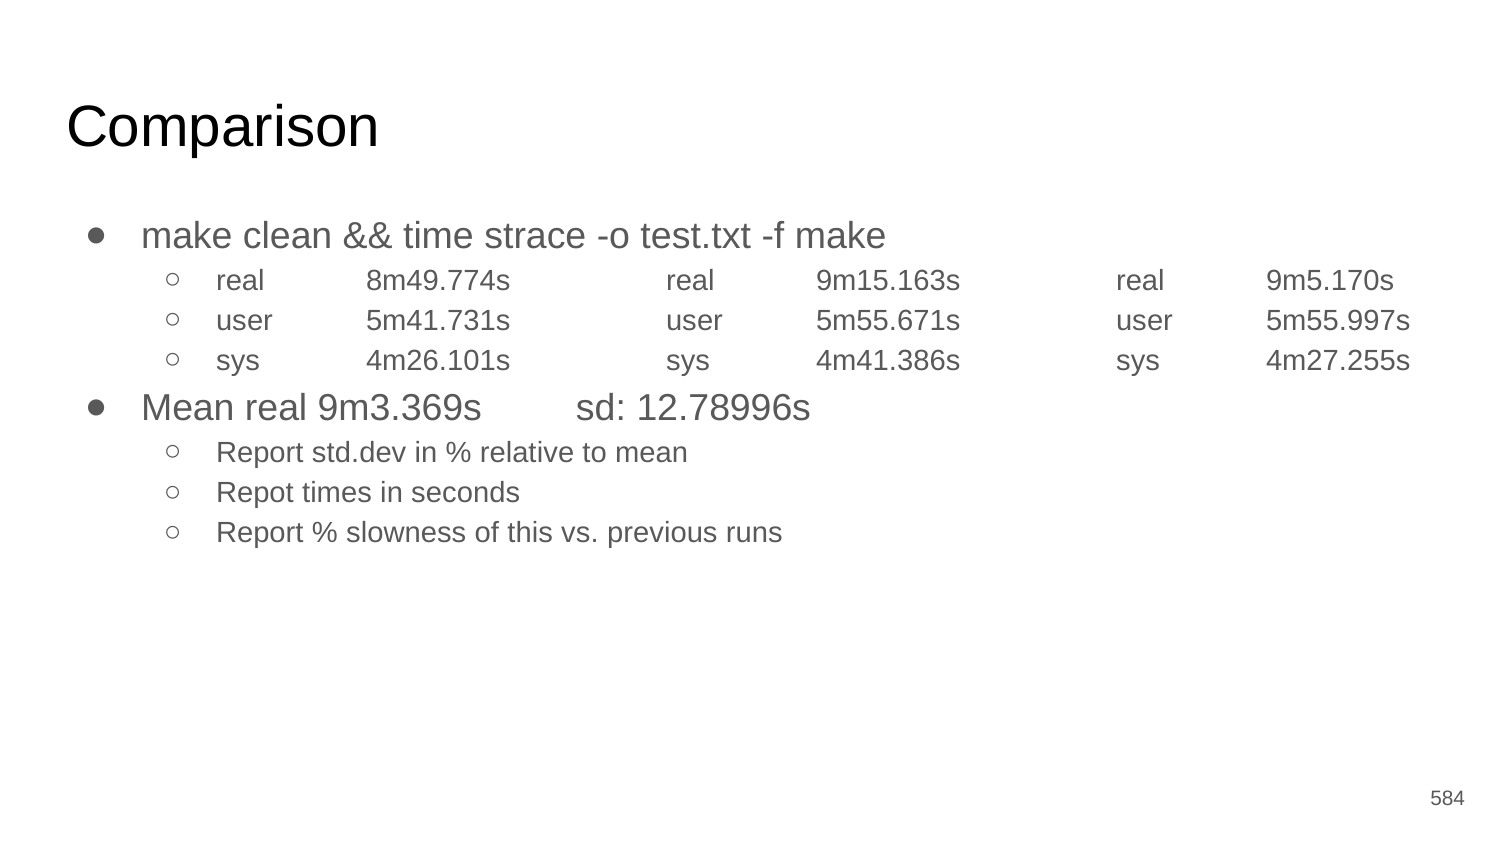

# Comparison
make clean && time strace -o test.txt -f make
real	8m49.774s		real	9m15.163s		real	9m5.170s
user	5m41.731s		user	5m55.671s		user	5m55.997s
sys	4m26.101s		sys	4m41.386s		sys	4m27.255s
Mean real 9m3.369s         sd: 12.78996s
Report std.dev in % relative to mean
Repot times in seconds
Report % slowness of this vs. previous runs
584